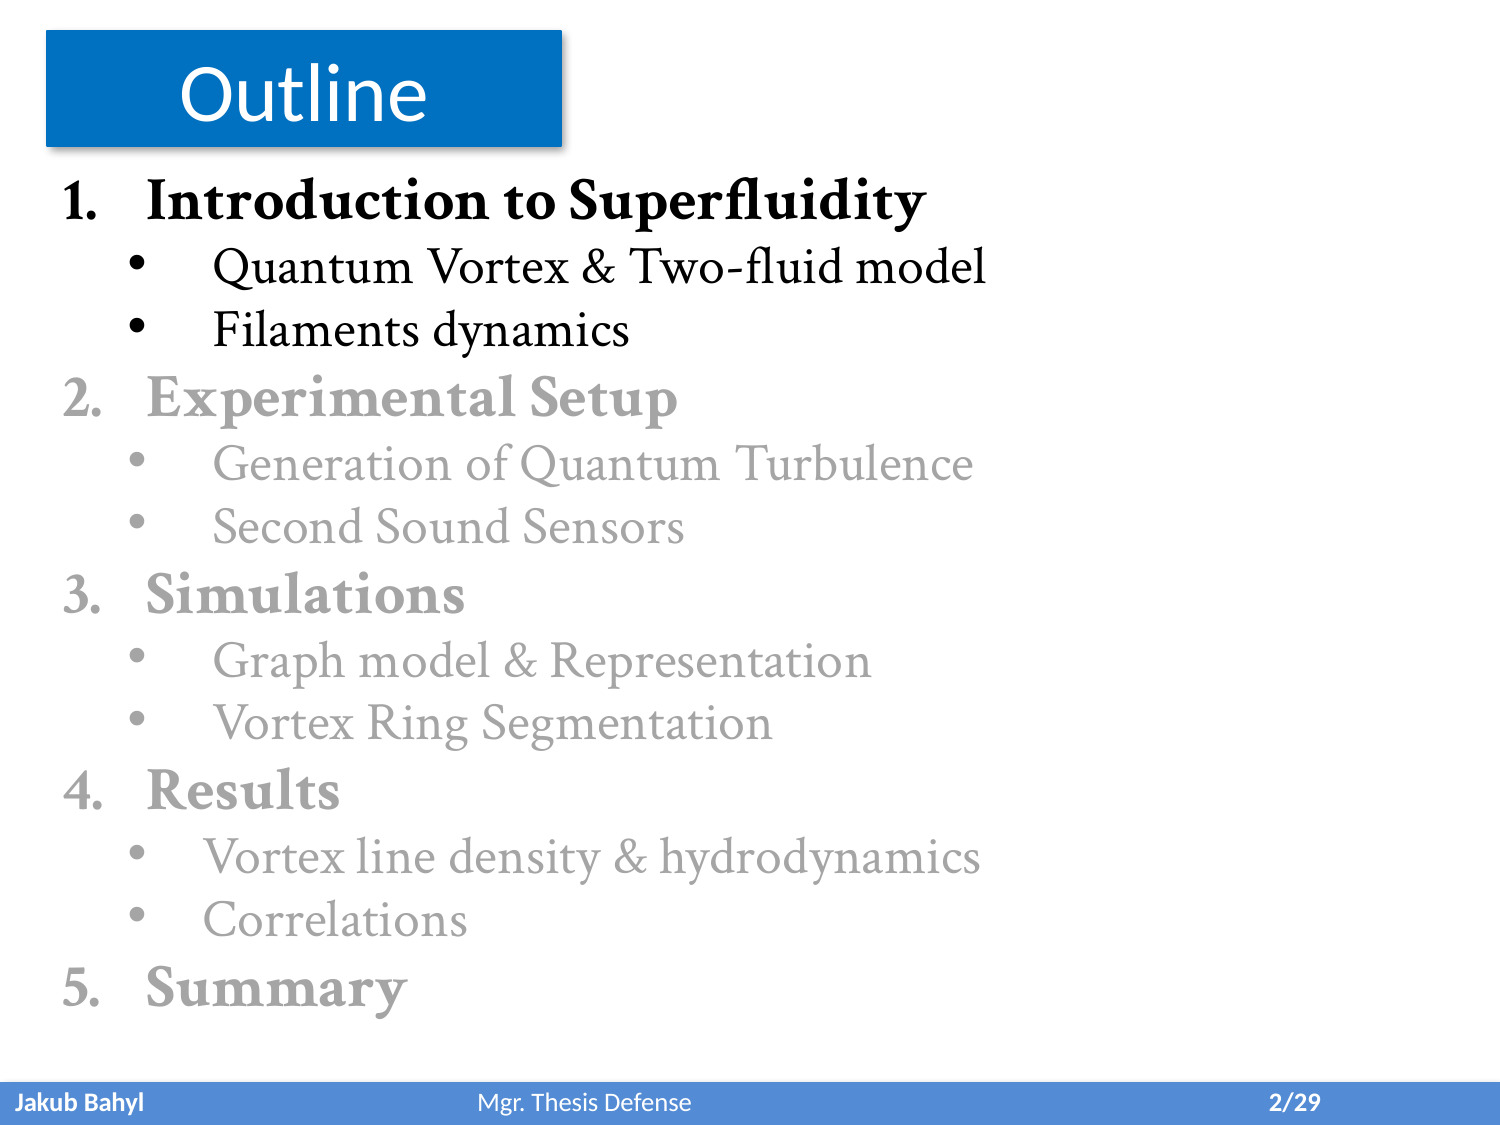

Outline
Introduction to Superfluidity
Quantum Vortex & Two-fluid model
Filaments dynamics
Experimental Setup
Generation of Quantum Turbulence
Second Sound Sensors
Simulations
Graph model & Representation
Vortex Ring Segmentation
Results
Vortex line density & hydrodynamics
Correlations
Summary
Jakub Bahyl   			  Mgr. Thesis Defense      			                                  2/29